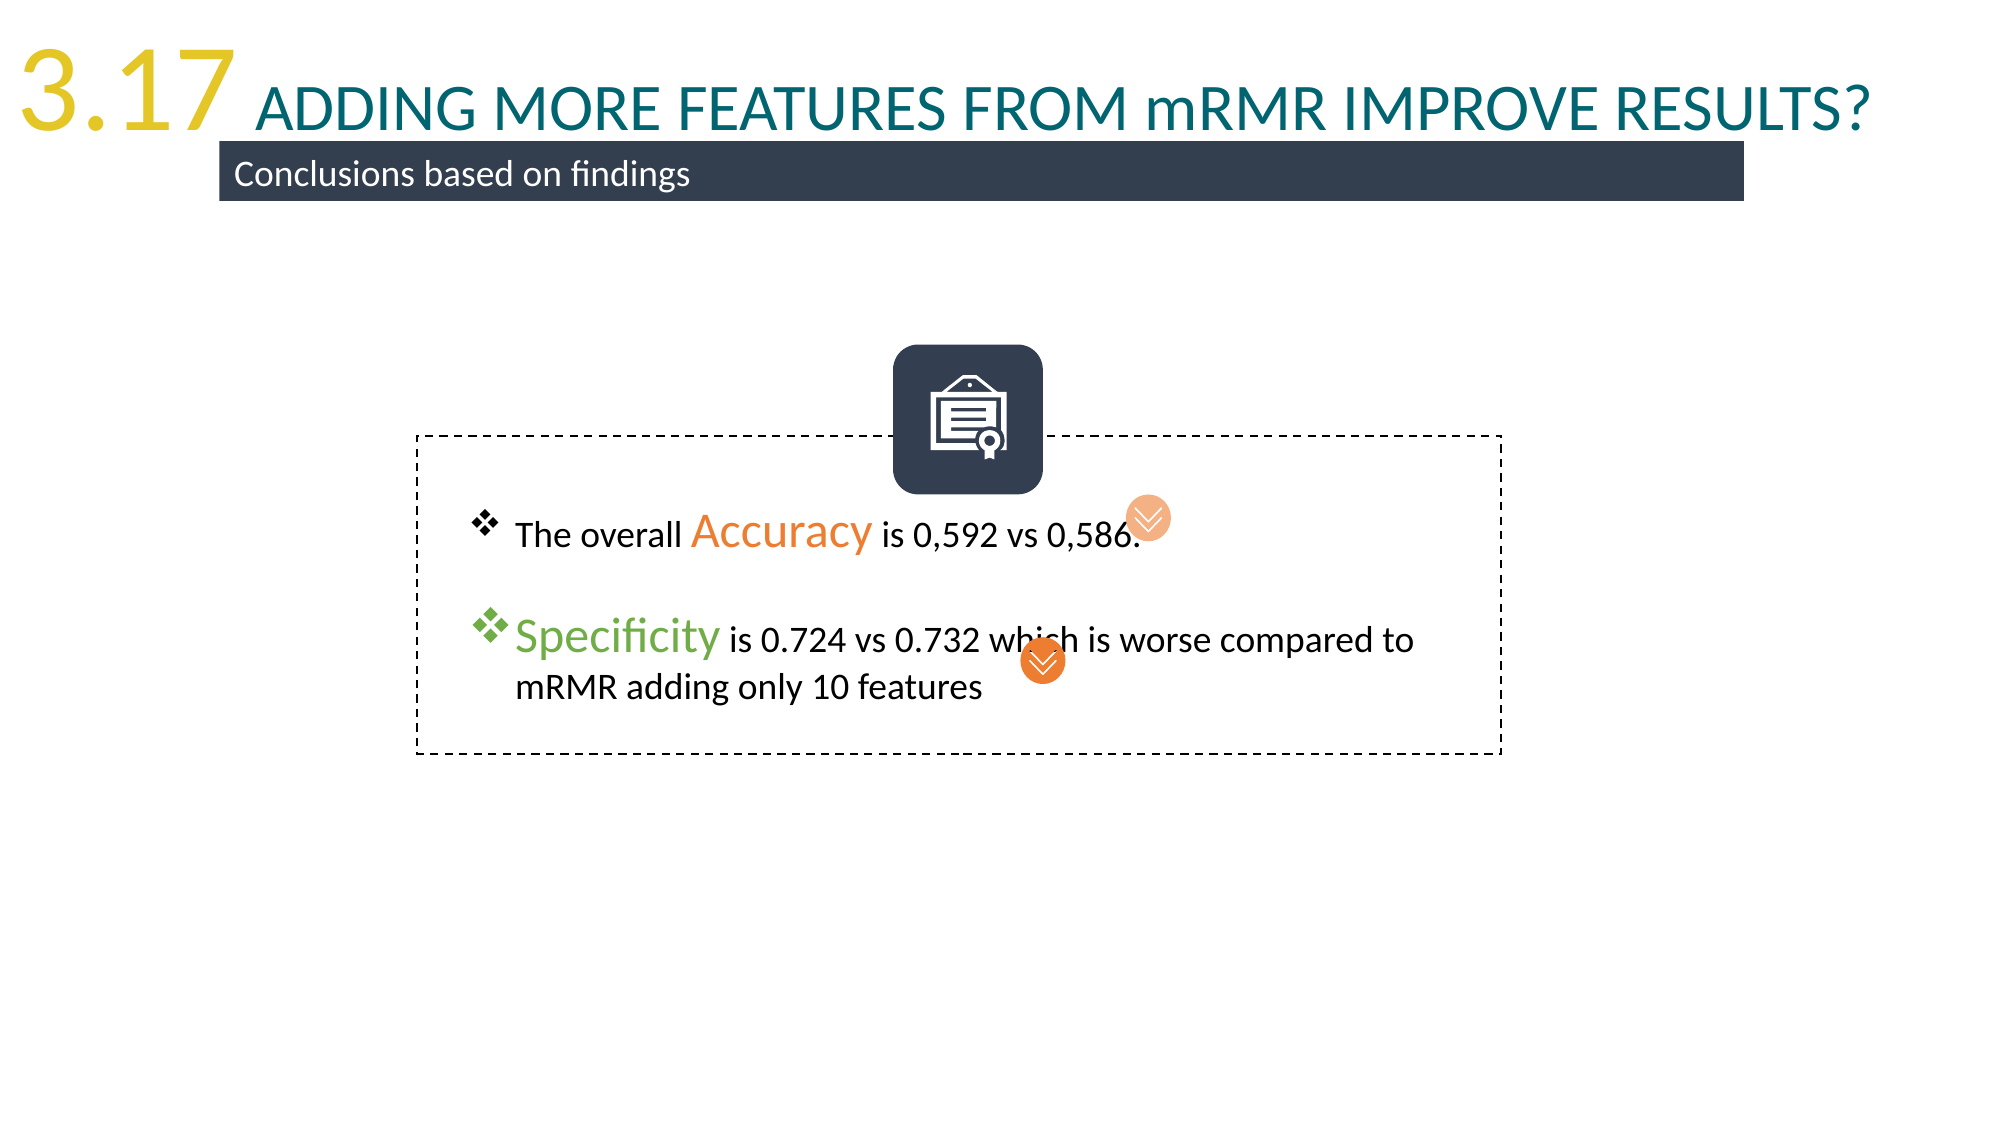

3.17 ADDING MORE FEATURES FROM mRMR IMPROVE RESULTS?
Conclusions based on findings

The overall Accuracy is 0,592 vs 0,586.

Specificity is 0.724 vs 0.732 which is worse compared to mRMR adding only 10 features